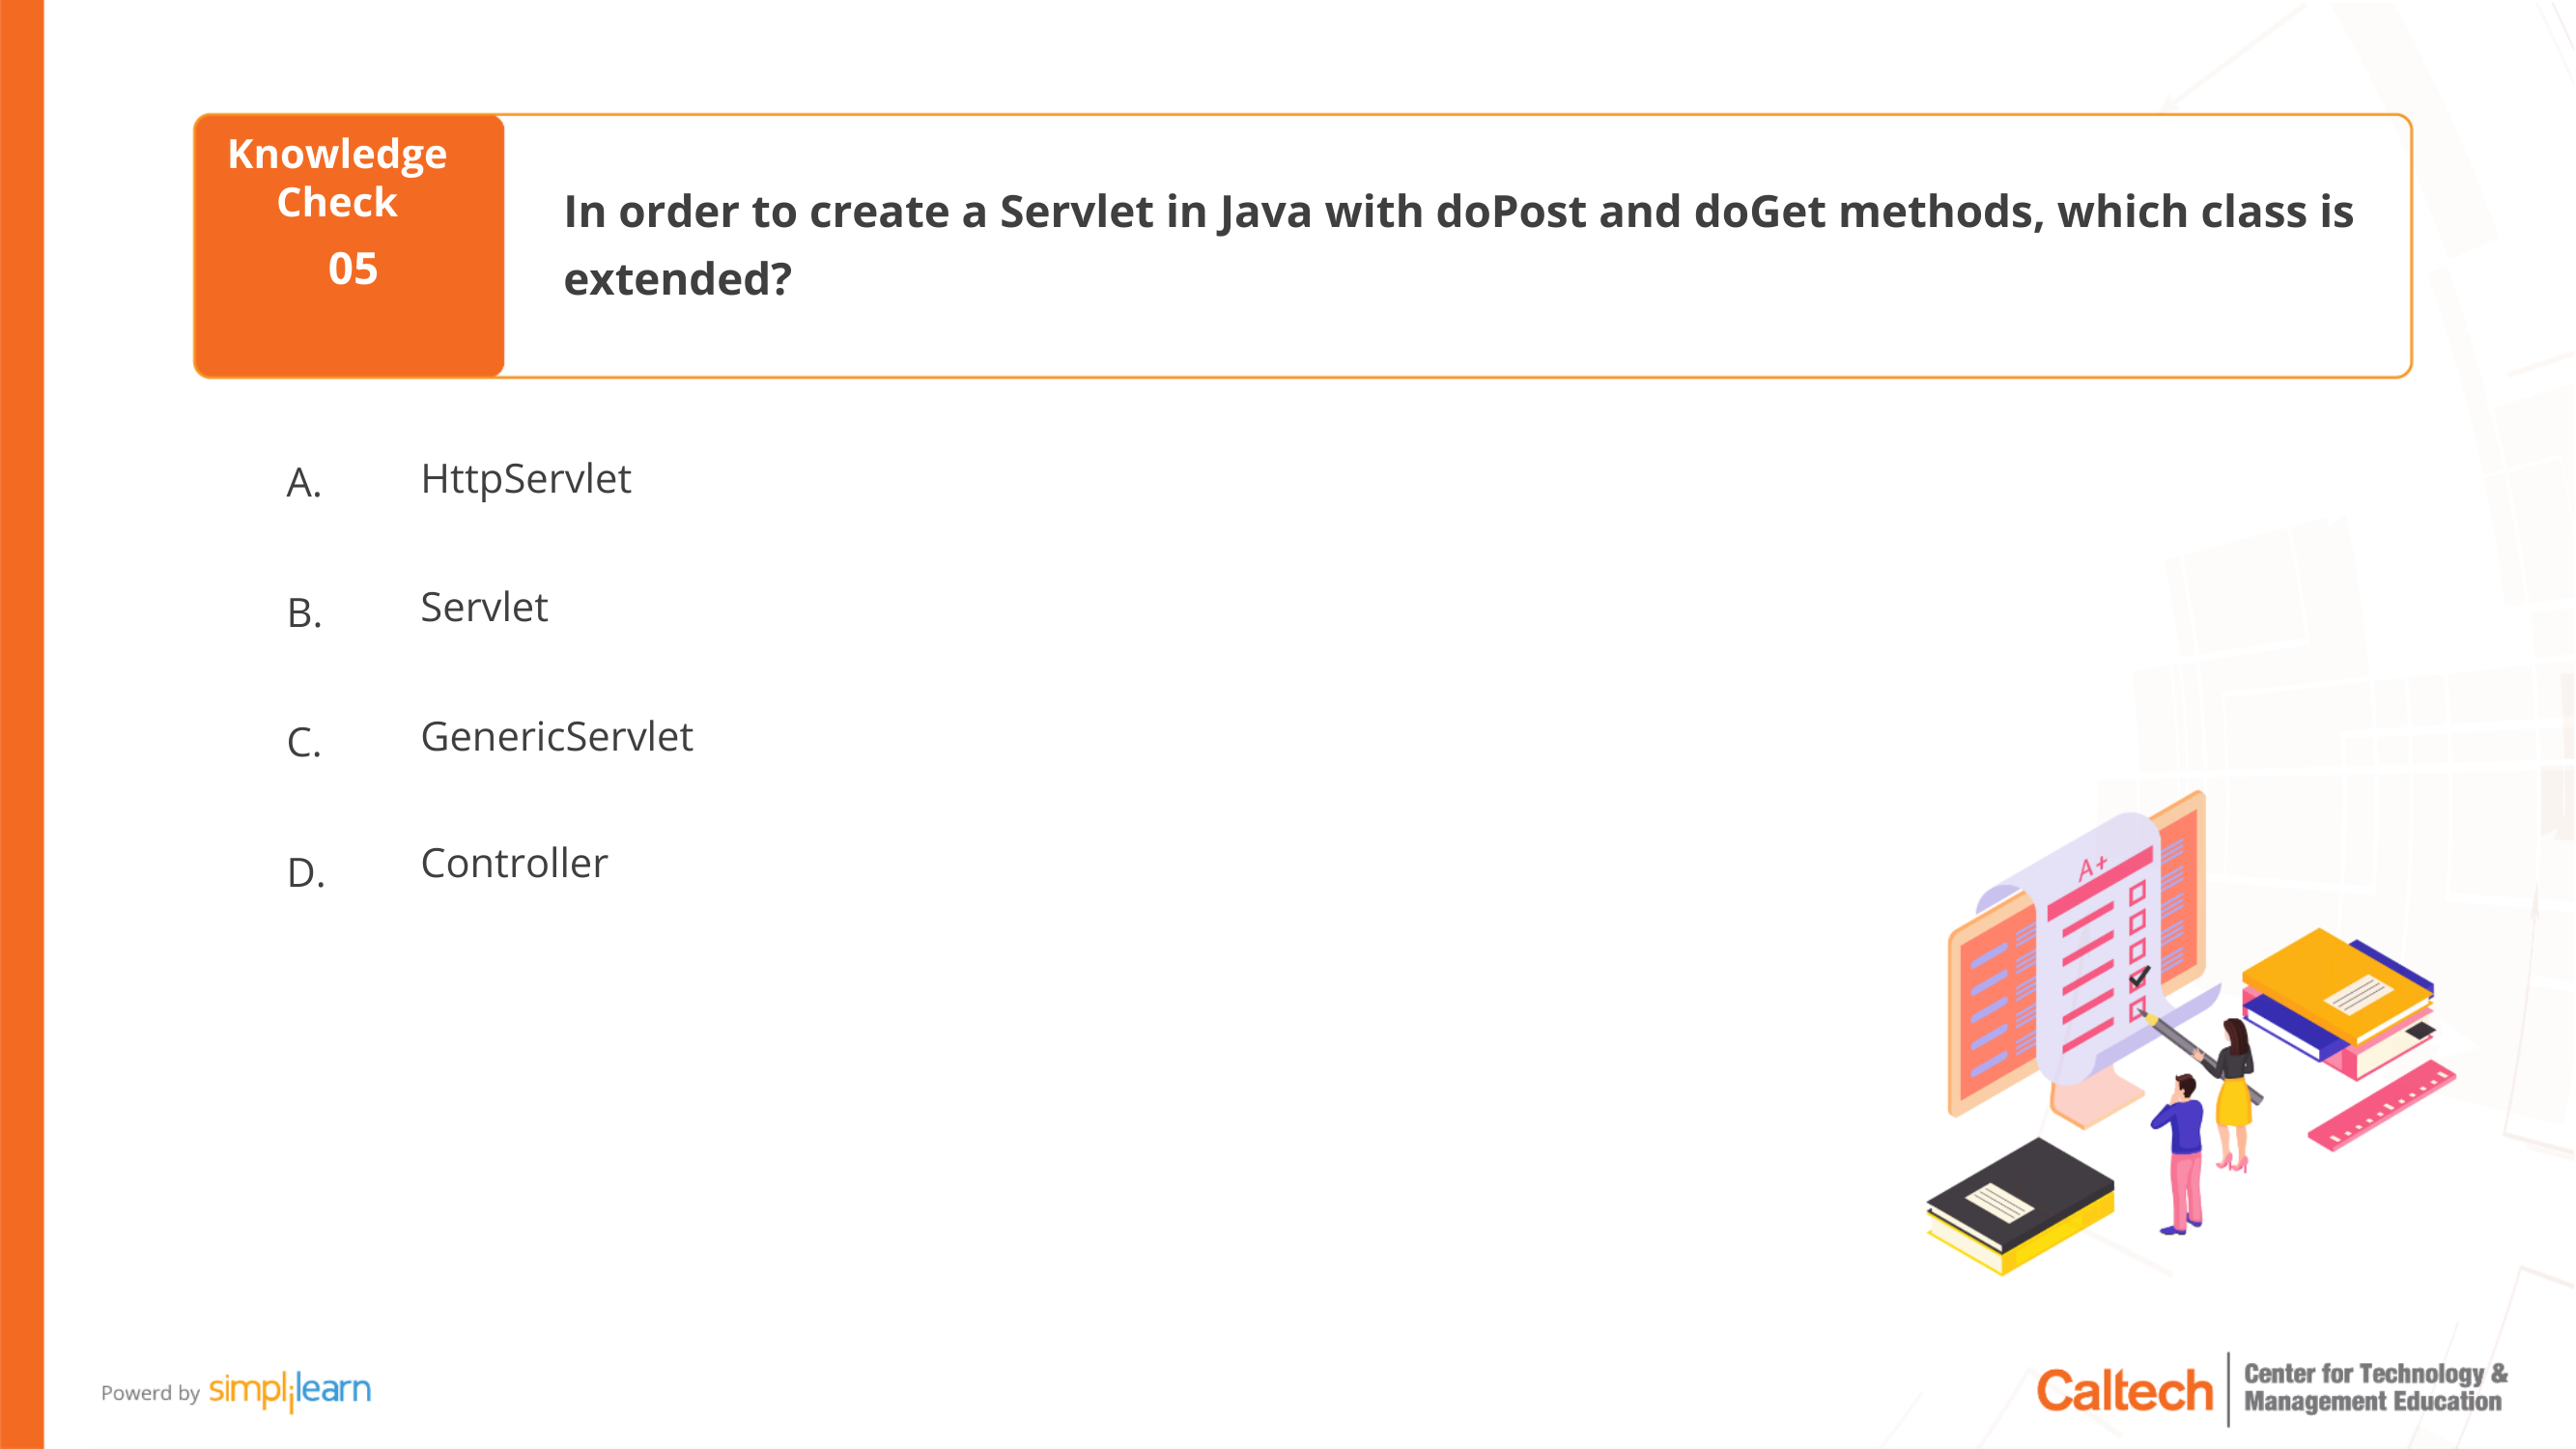

In order to create a Servlet in Java with doPost and doGet methods, which class is
extended?
05
HttpServlet
Servlet
GenericServlet
Controller